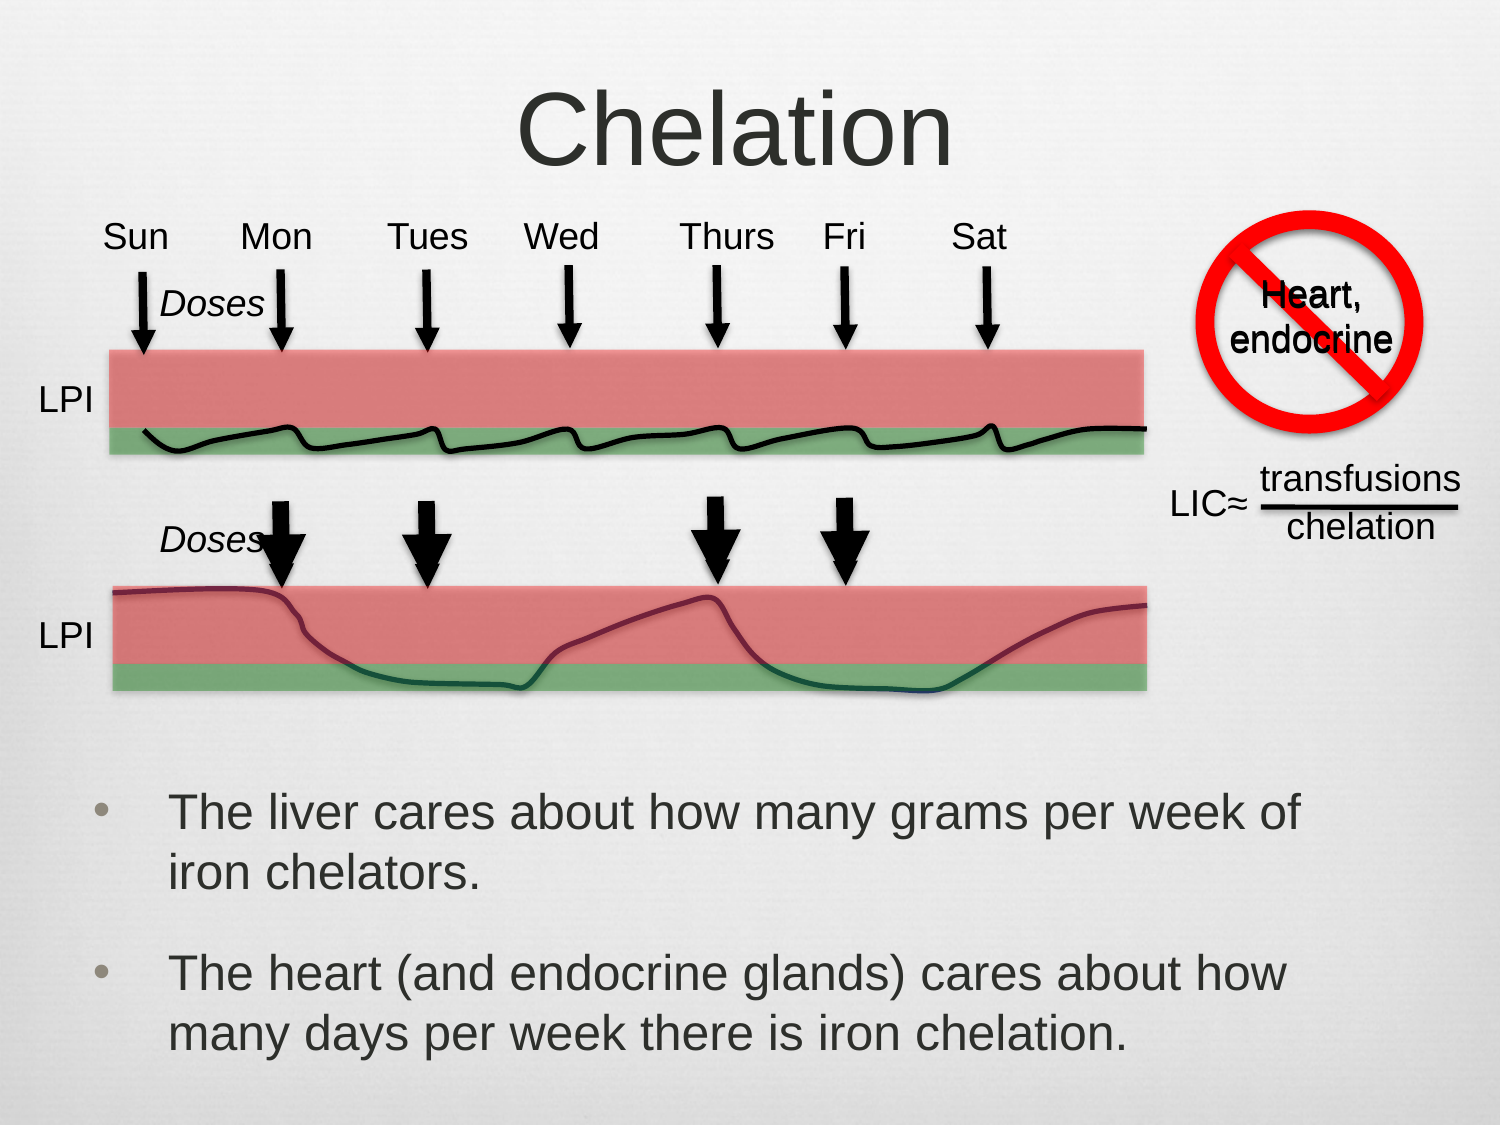

# Chelation
Sun
Mon
Tues
Wed
Thurs
Fri
Sat

Heart,
endocrine
Heart,
endocrine

Doses

LPI

transfusions
LIC≈
chelation
Doses

LPI

The liver cares about how many grams per week of iron chelators.
The heart (and endocrine glands) cares about how many days per week there is iron chelation.